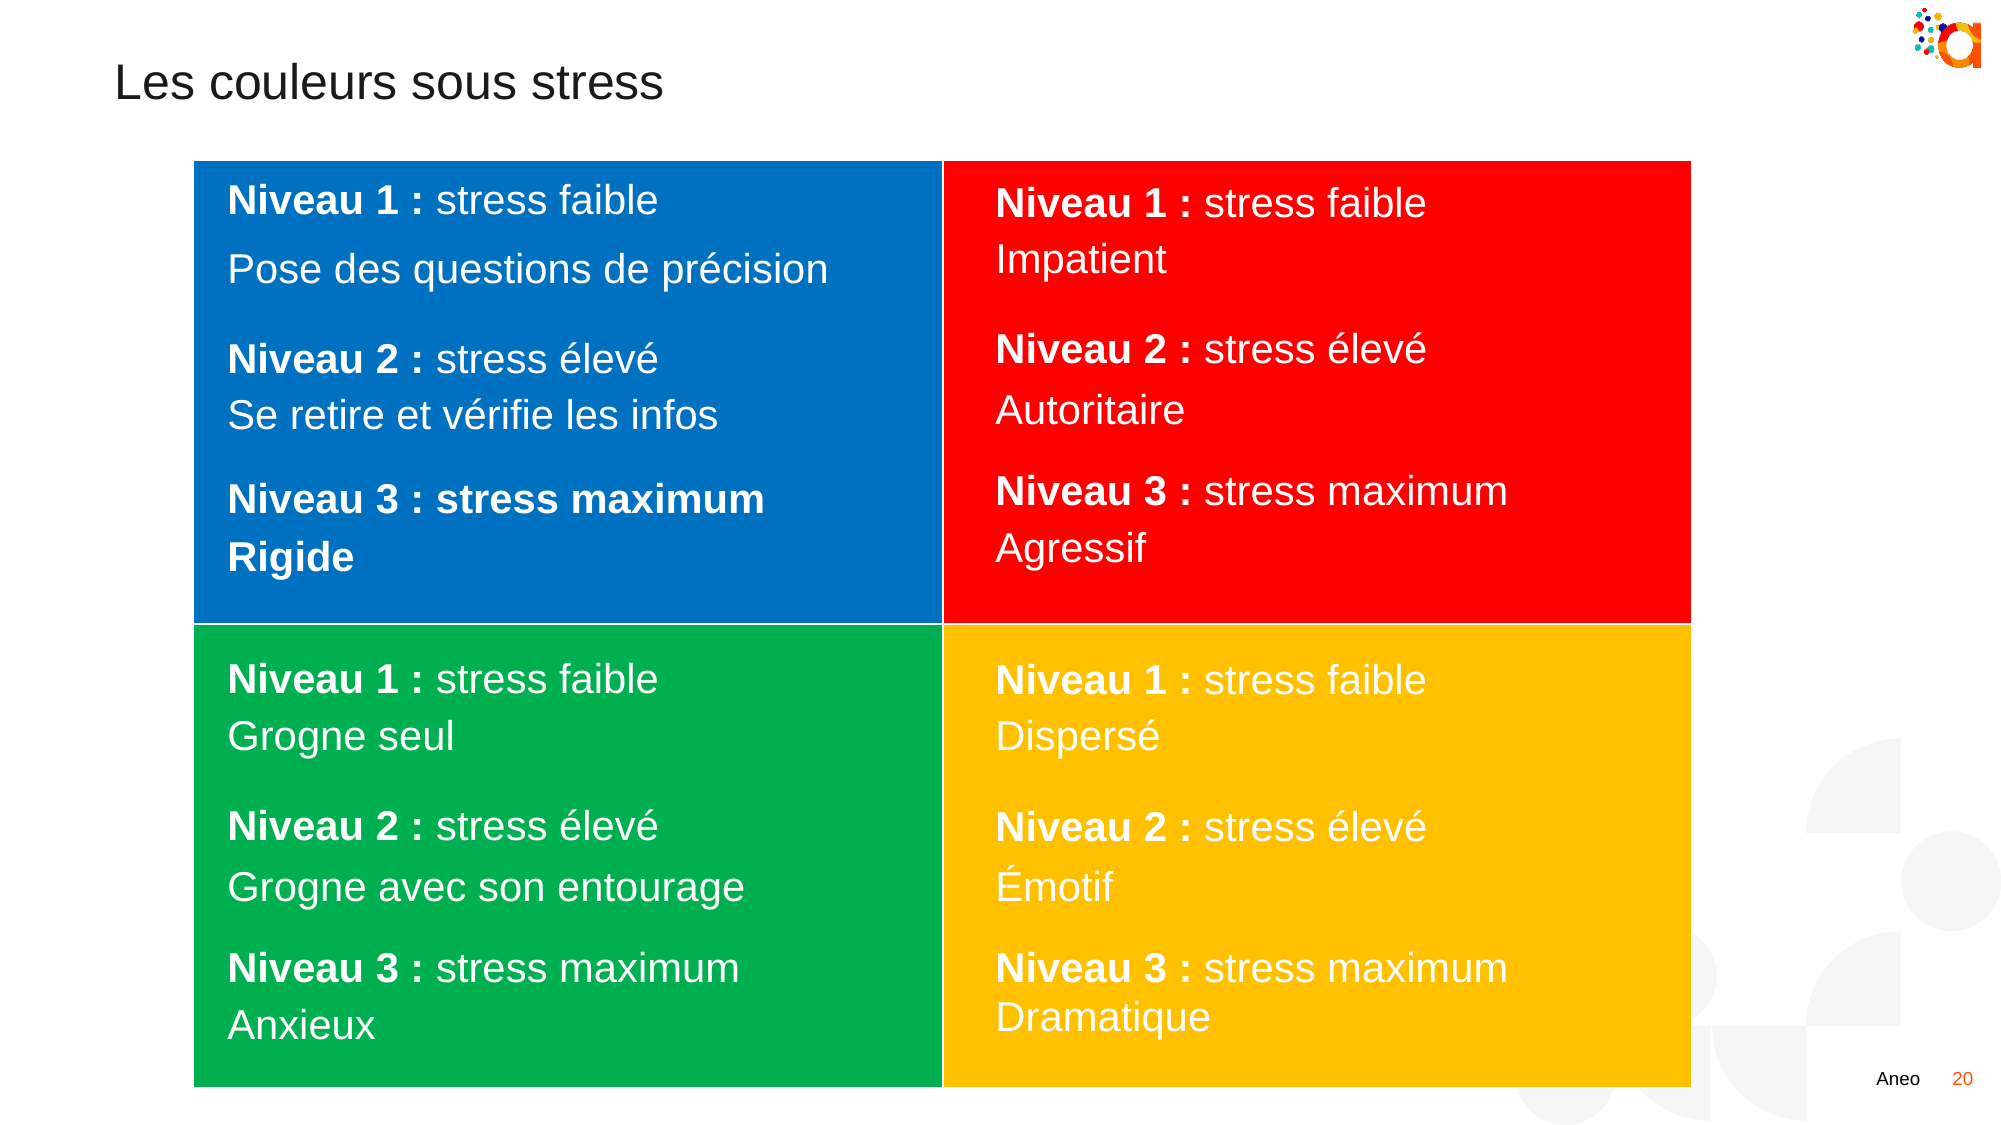

Les couleurs sous stress
|  |  |
| --- | --- |
|  |  |
Niveau 1 : stress faible
Niveau 1 : stress faible
Impatient
Pose des questions de précision
Niveau 2 : stress élevé
Niveau 2 : stress élevé
Autoritaire
Se retire et vérifie les infos
Niveau 3 : stress maximum
Niveau 3 : stress maximum
Agressif
Rigide
Niveau 1 : stress faible
Niveau 1 : stress faible

MOYEN
Grogne seul
Dispersé
Niveau 2 : stress élevé
Niveau 2 : stress élevé
38%
Grogne avec son entourage
Émotif
FAIBE
Niveau 3 : stress maximum
Niveau 3 : stress maximum
Dramatique
Anxieux